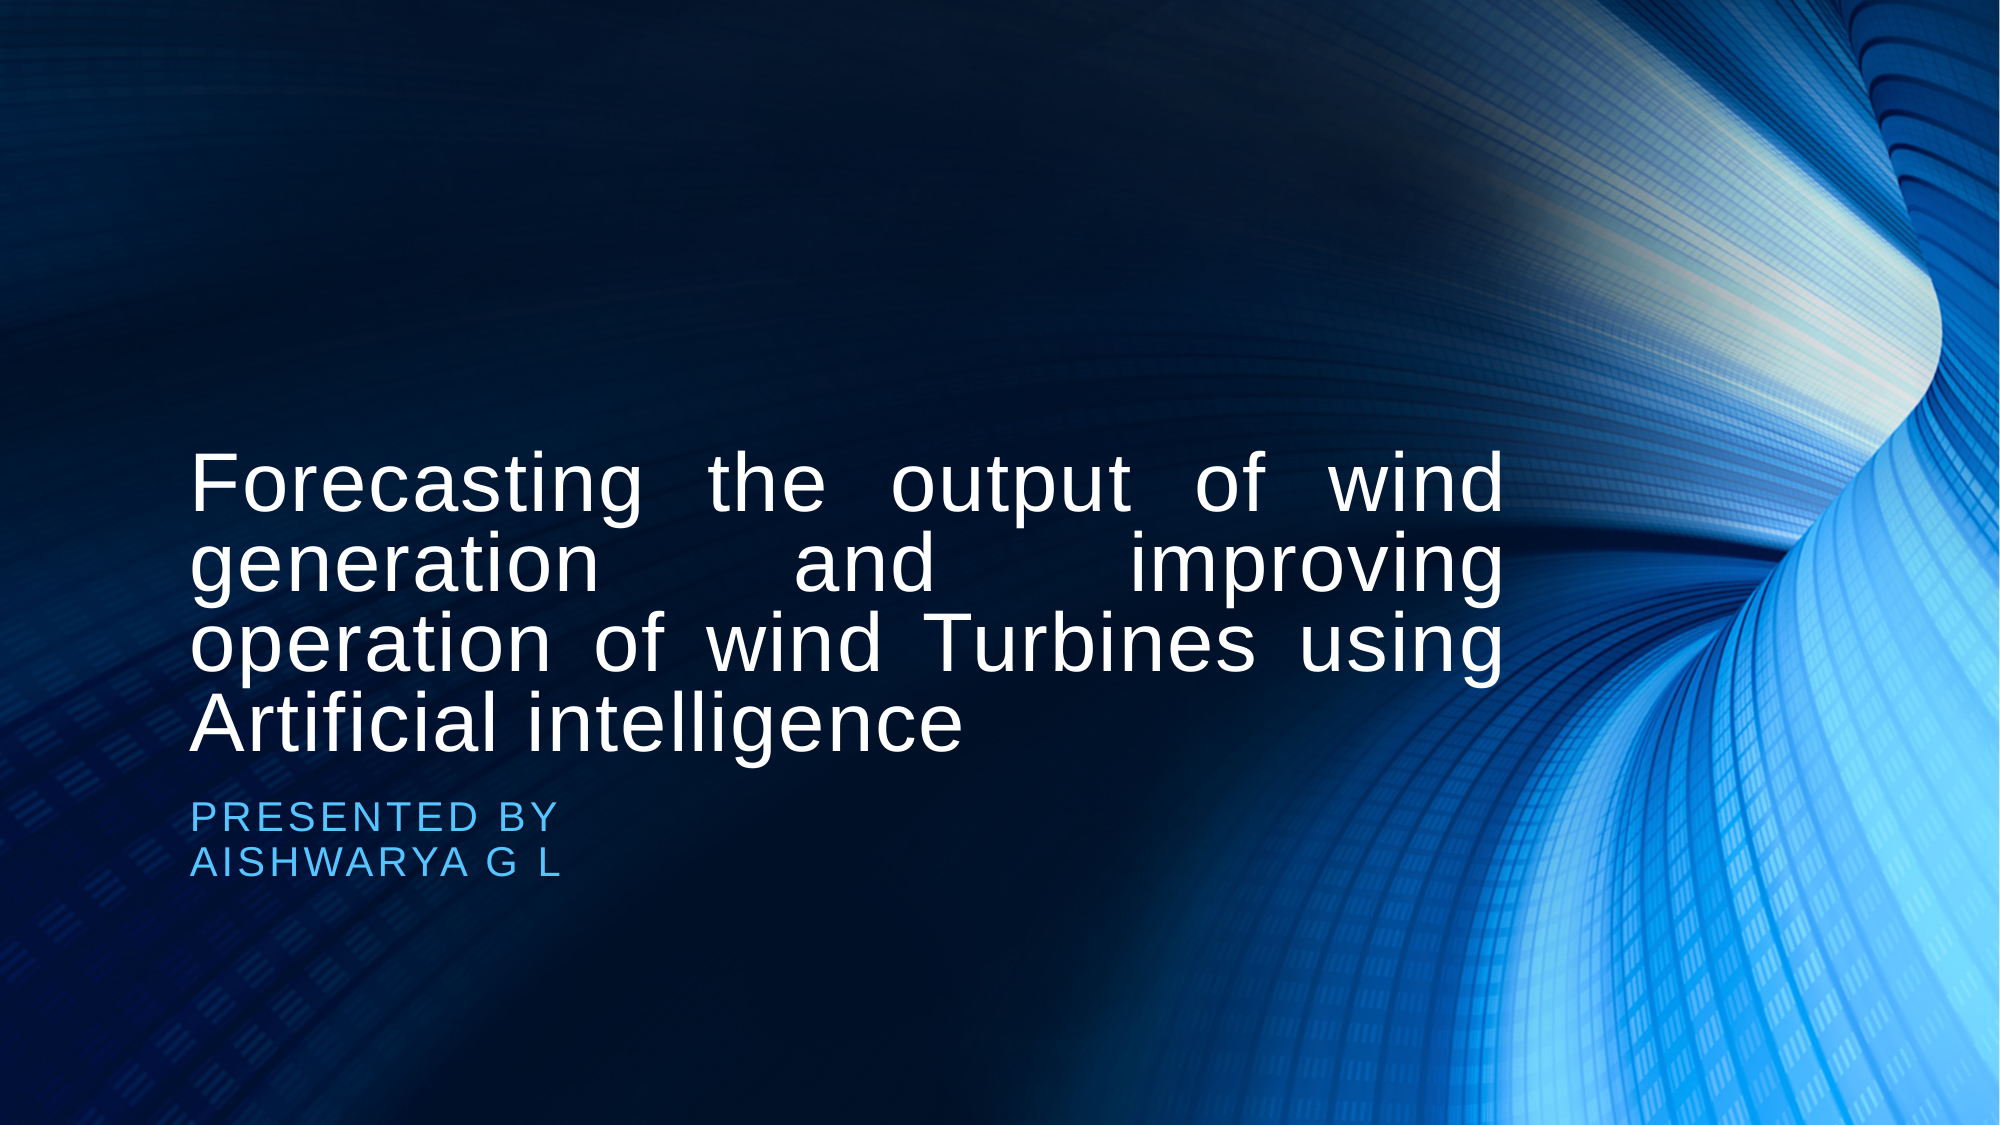

# Forecasting the output of wind generation and improving operation of wind Turbines using Artificial intelligence
Presented by
Aishwarya G L